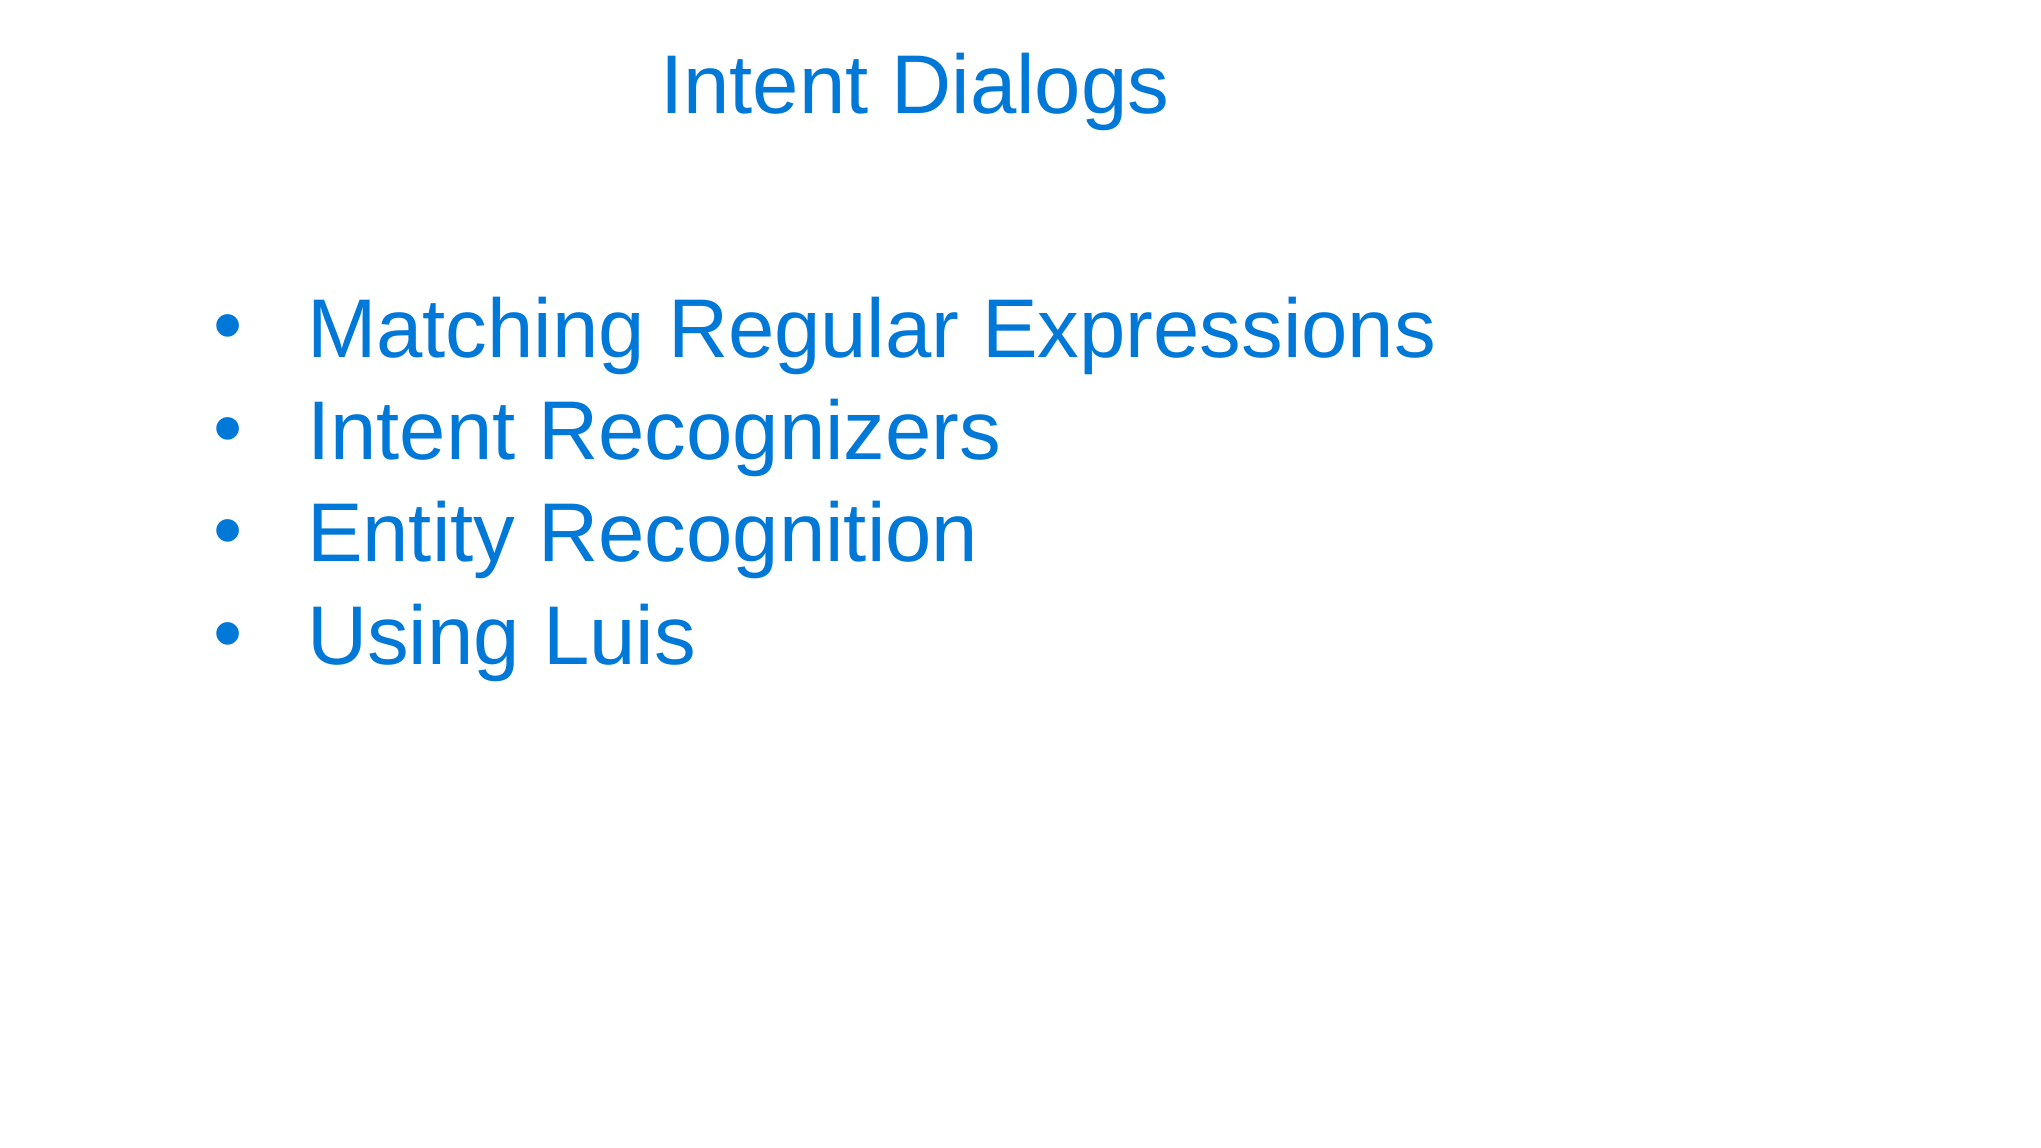

Intent Dialogs
Matching Regular Expressions
Intent Recognizers
Entity Recognition
Using Luis